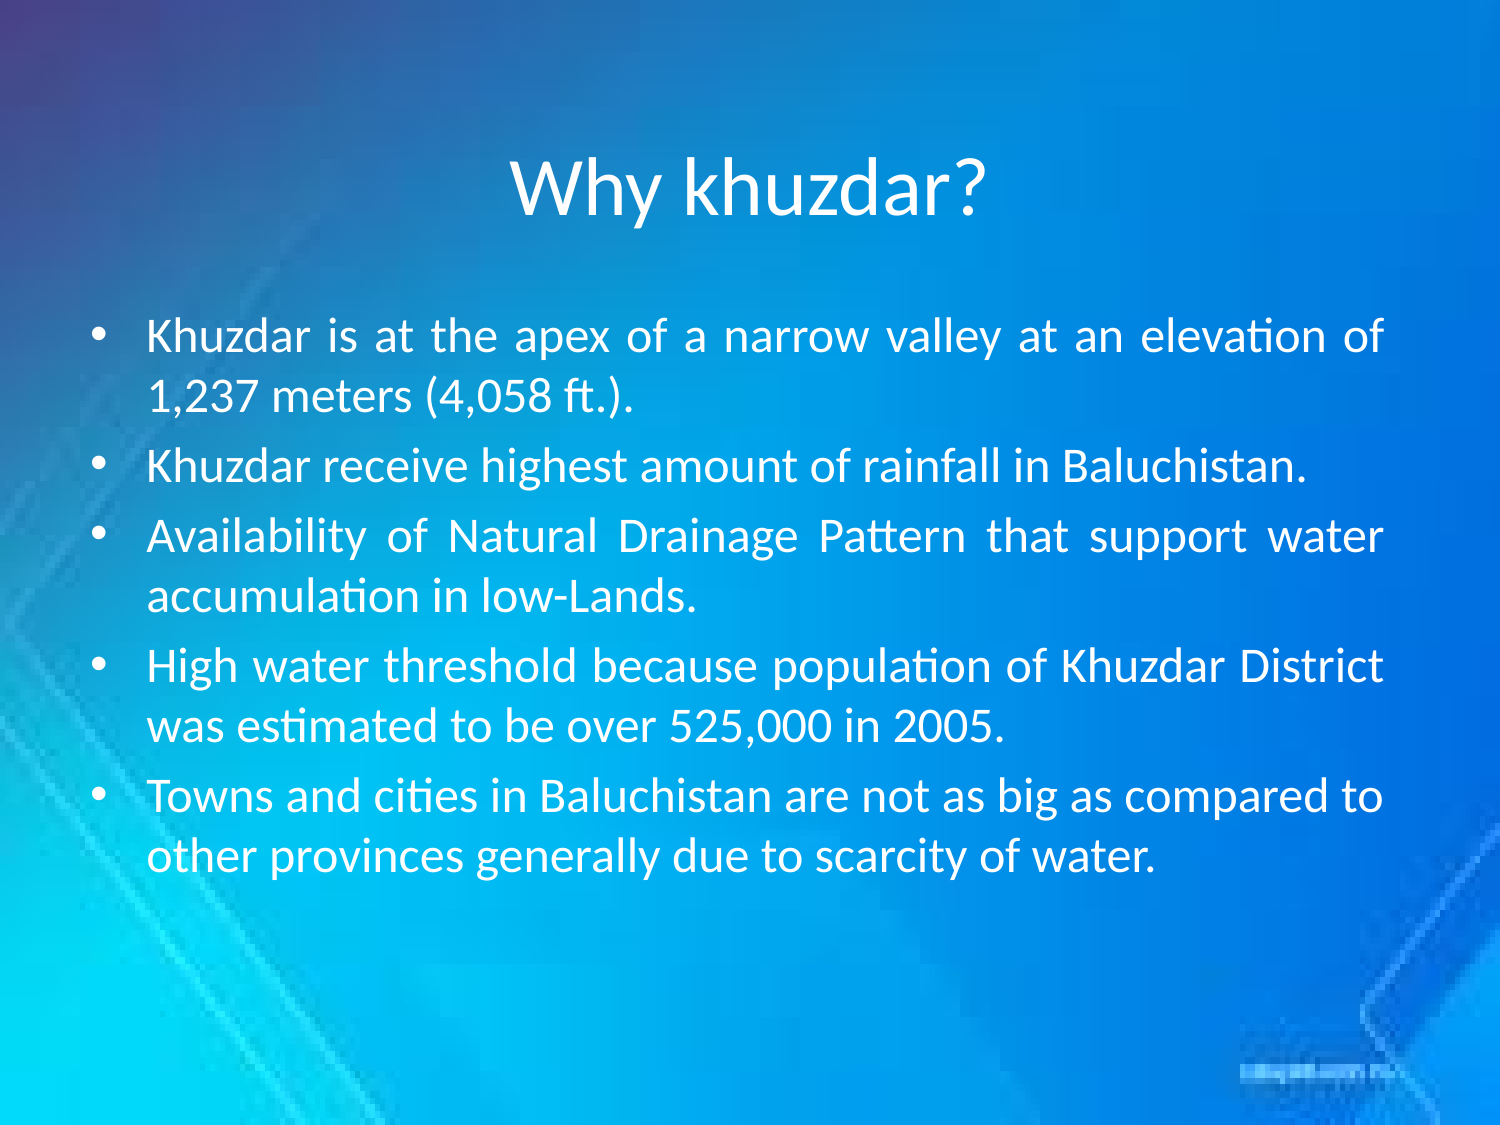

# Why khuzdar?
Khuzdar is at the apex of a narrow valley at an elevation of 1,237 meters (4,058 ft.).
Khuzdar receive highest amount of rainfall in Baluchistan.
Availability of Natural Drainage Pattern that support water accumulation in low-Lands.
High water threshold because population of Khuzdar District was estimated to be over 525,000 in 2005.
Towns and cities in Baluchistan are not as big as compared to other provinces generally due to scarcity of water.